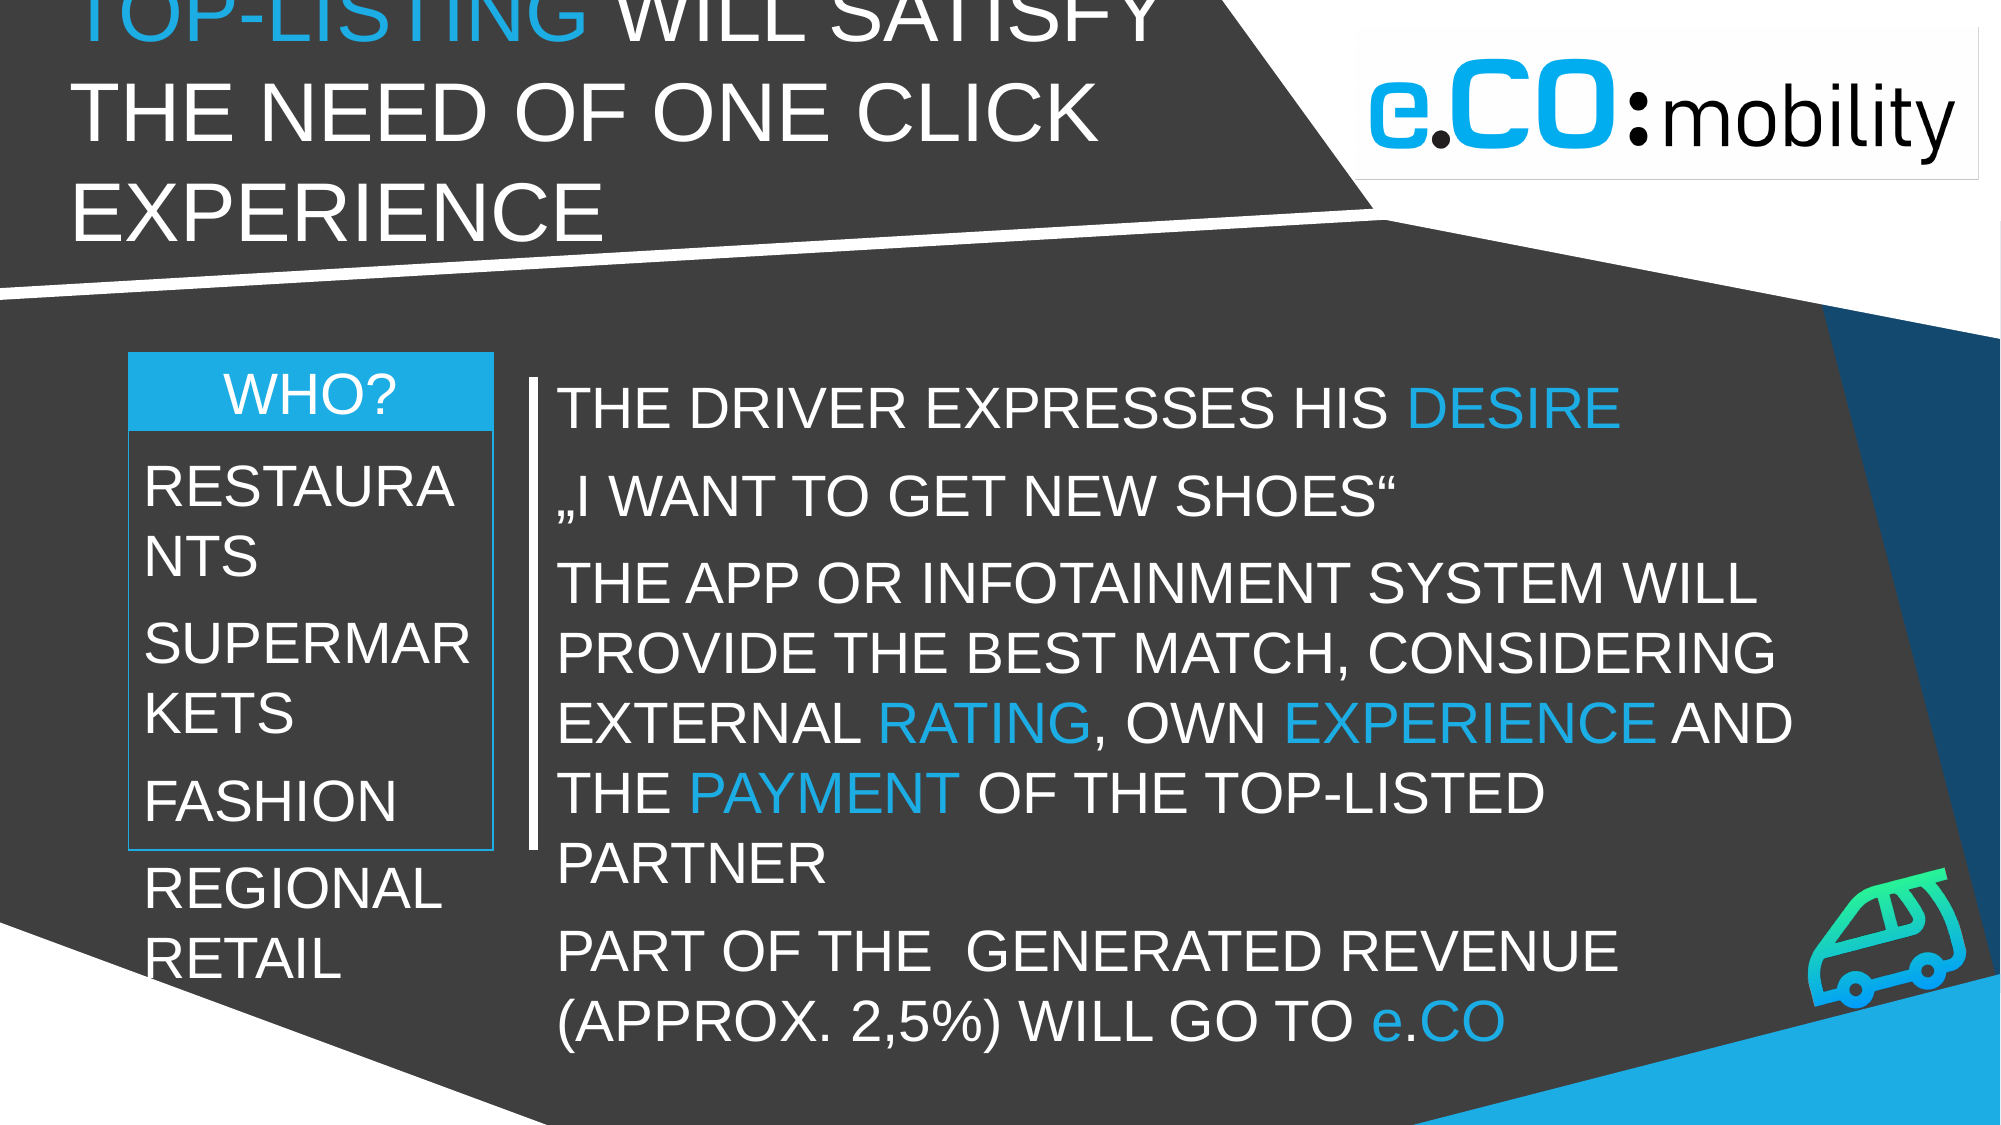

TOP-LISTING WILL SATISFY THE NEED OF ONE CLICK EXPERIENCE
WHO?
THE DRIVER EXPRESSES HIS DESIRE
„I WANT TO GET NEW SHOES“
THE APP OR INFOTAINMENT SYSTEM WILL PROVIDE THE BEST MATCH, CONSIDERING EXTERNAL RATING, OWN EXPERIENCE AND THE PAYMENT OF THE TOP-LISTED PARTNER
PART OF THE  GENERATED REVENUE (APPROX. 2,5%) WILL GO TO e.CO
RESTAURANTS
SUPERMARKETS
FASHION
REGIONAL RETAIL